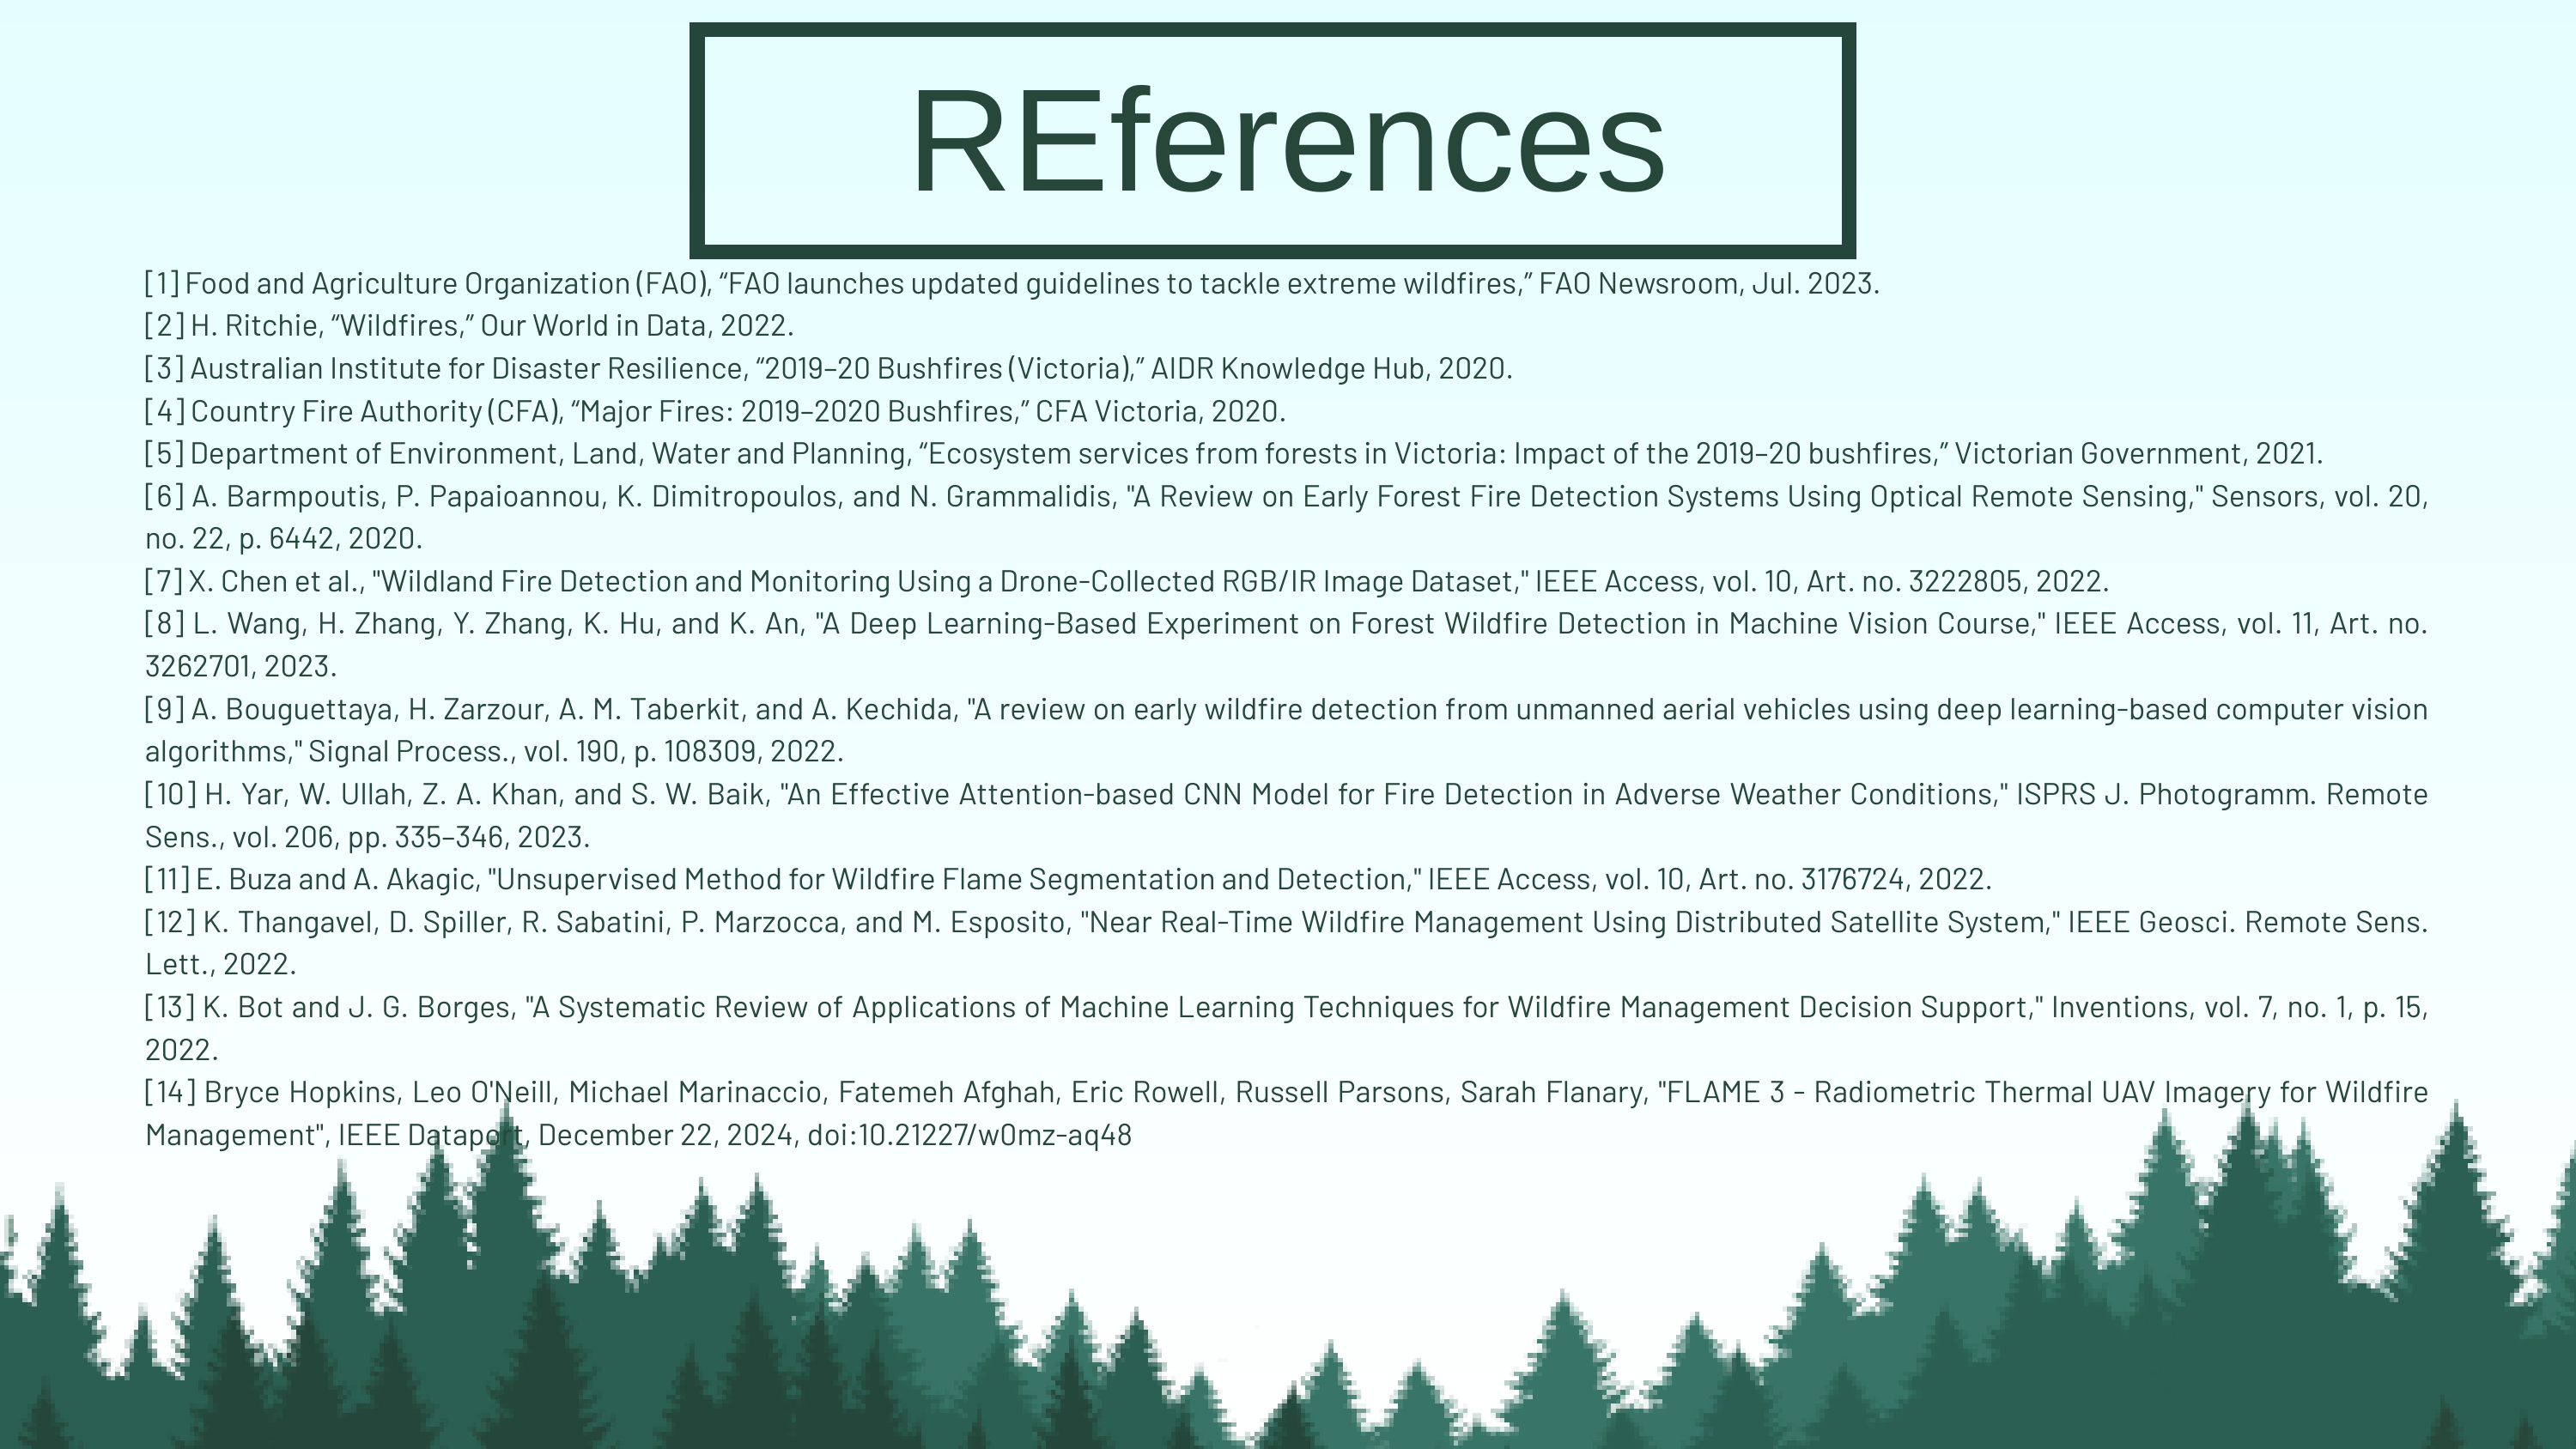

REferences
[1] Food and Agriculture Organization (FAO), “FAO launches updated guidelines to tackle extreme wildfires,” FAO Newsroom, Jul. 2023.
[2] H. Ritchie, “Wildfires,” Our World in Data, 2022.
[3] Australian Institute for Disaster Resilience, “2019–20 Bushfires (Victoria),” AIDR Knowledge Hub, 2020.
[4] Country Fire Authority (CFA), “Major Fires: 2019–2020 Bushfires,” CFA Victoria, 2020.
[5] Department of Environment, Land, Water and Planning, “Ecosystem services from forests in Victoria: Impact of the 2019–20 bushfires,” Victorian Government, 2021.
[6] A. Barmpoutis, P. Papaioannou, K. Dimitropoulos, and N. Grammalidis, "A Review on Early Forest Fire Detection Systems Using Optical Remote Sensing," Sensors, vol. 20, no. 22, p. 6442, 2020.
[7] X. Chen et al., "Wildland Fire Detection and Monitoring Using a Drone-Collected RGB/IR Image Dataset," IEEE Access, vol. 10, Art. no. 3222805, 2022.
[8] L. Wang, H. Zhang, Y. Zhang, K. Hu, and K. An, "A Deep Learning-Based Experiment on Forest Wildfire Detection in Machine Vision Course," IEEE Access, vol. 11, Art. no. 3262701, 2023.
[9] A. Bouguettaya, H. Zarzour, A. M. Taberkit, and A. Kechida, "A review on early wildfire detection from unmanned aerial vehicles using deep learning-based computer vision algorithms," Signal Process., vol. 190, p. 108309, 2022.
[10] H. Yar, W. Ullah, Z. A. Khan, and S. W. Baik, "An Effective Attention-based CNN Model for Fire Detection in Adverse Weather Conditions," ISPRS J. Photogramm. Remote Sens., vol. 206, pp. 335–346, 2023.
[11] E. Buza and A. Akagic, "Unsupervised Method for Wildfire Flame Segmentation and Detection," IEEE Access, vol. 10, Art. no. 3176724, 2022.
[12] K. Thangavel, D. Spiller, R. Sabatini, P. Marzocca, and M. Esposito, "Near Real-Time Wildfire Management Using Distributed Satellite System," IEEE Geosci. Remote Sens. Lett., 2022.
[13] K. Bot and J. G. Borges, "A Systematic Review of Applications of Machine Learning Techniques for Wildfire Management Decision Support," Inventions, vol. 7, no. 1, p. 15, 2022.
[14] Bryce Hopkins, Leo O'Neill, Michael Marinaccio, Fatemeh Afghah, Eric Rowell, Russell Parsons, Sarah Flanary, "FLAME 3 - Radiometric Thermal UAV Imagery for Wildfire Management", IEEE Dataport, December 22, 2024, doi:10.21227/w0mz-aq48